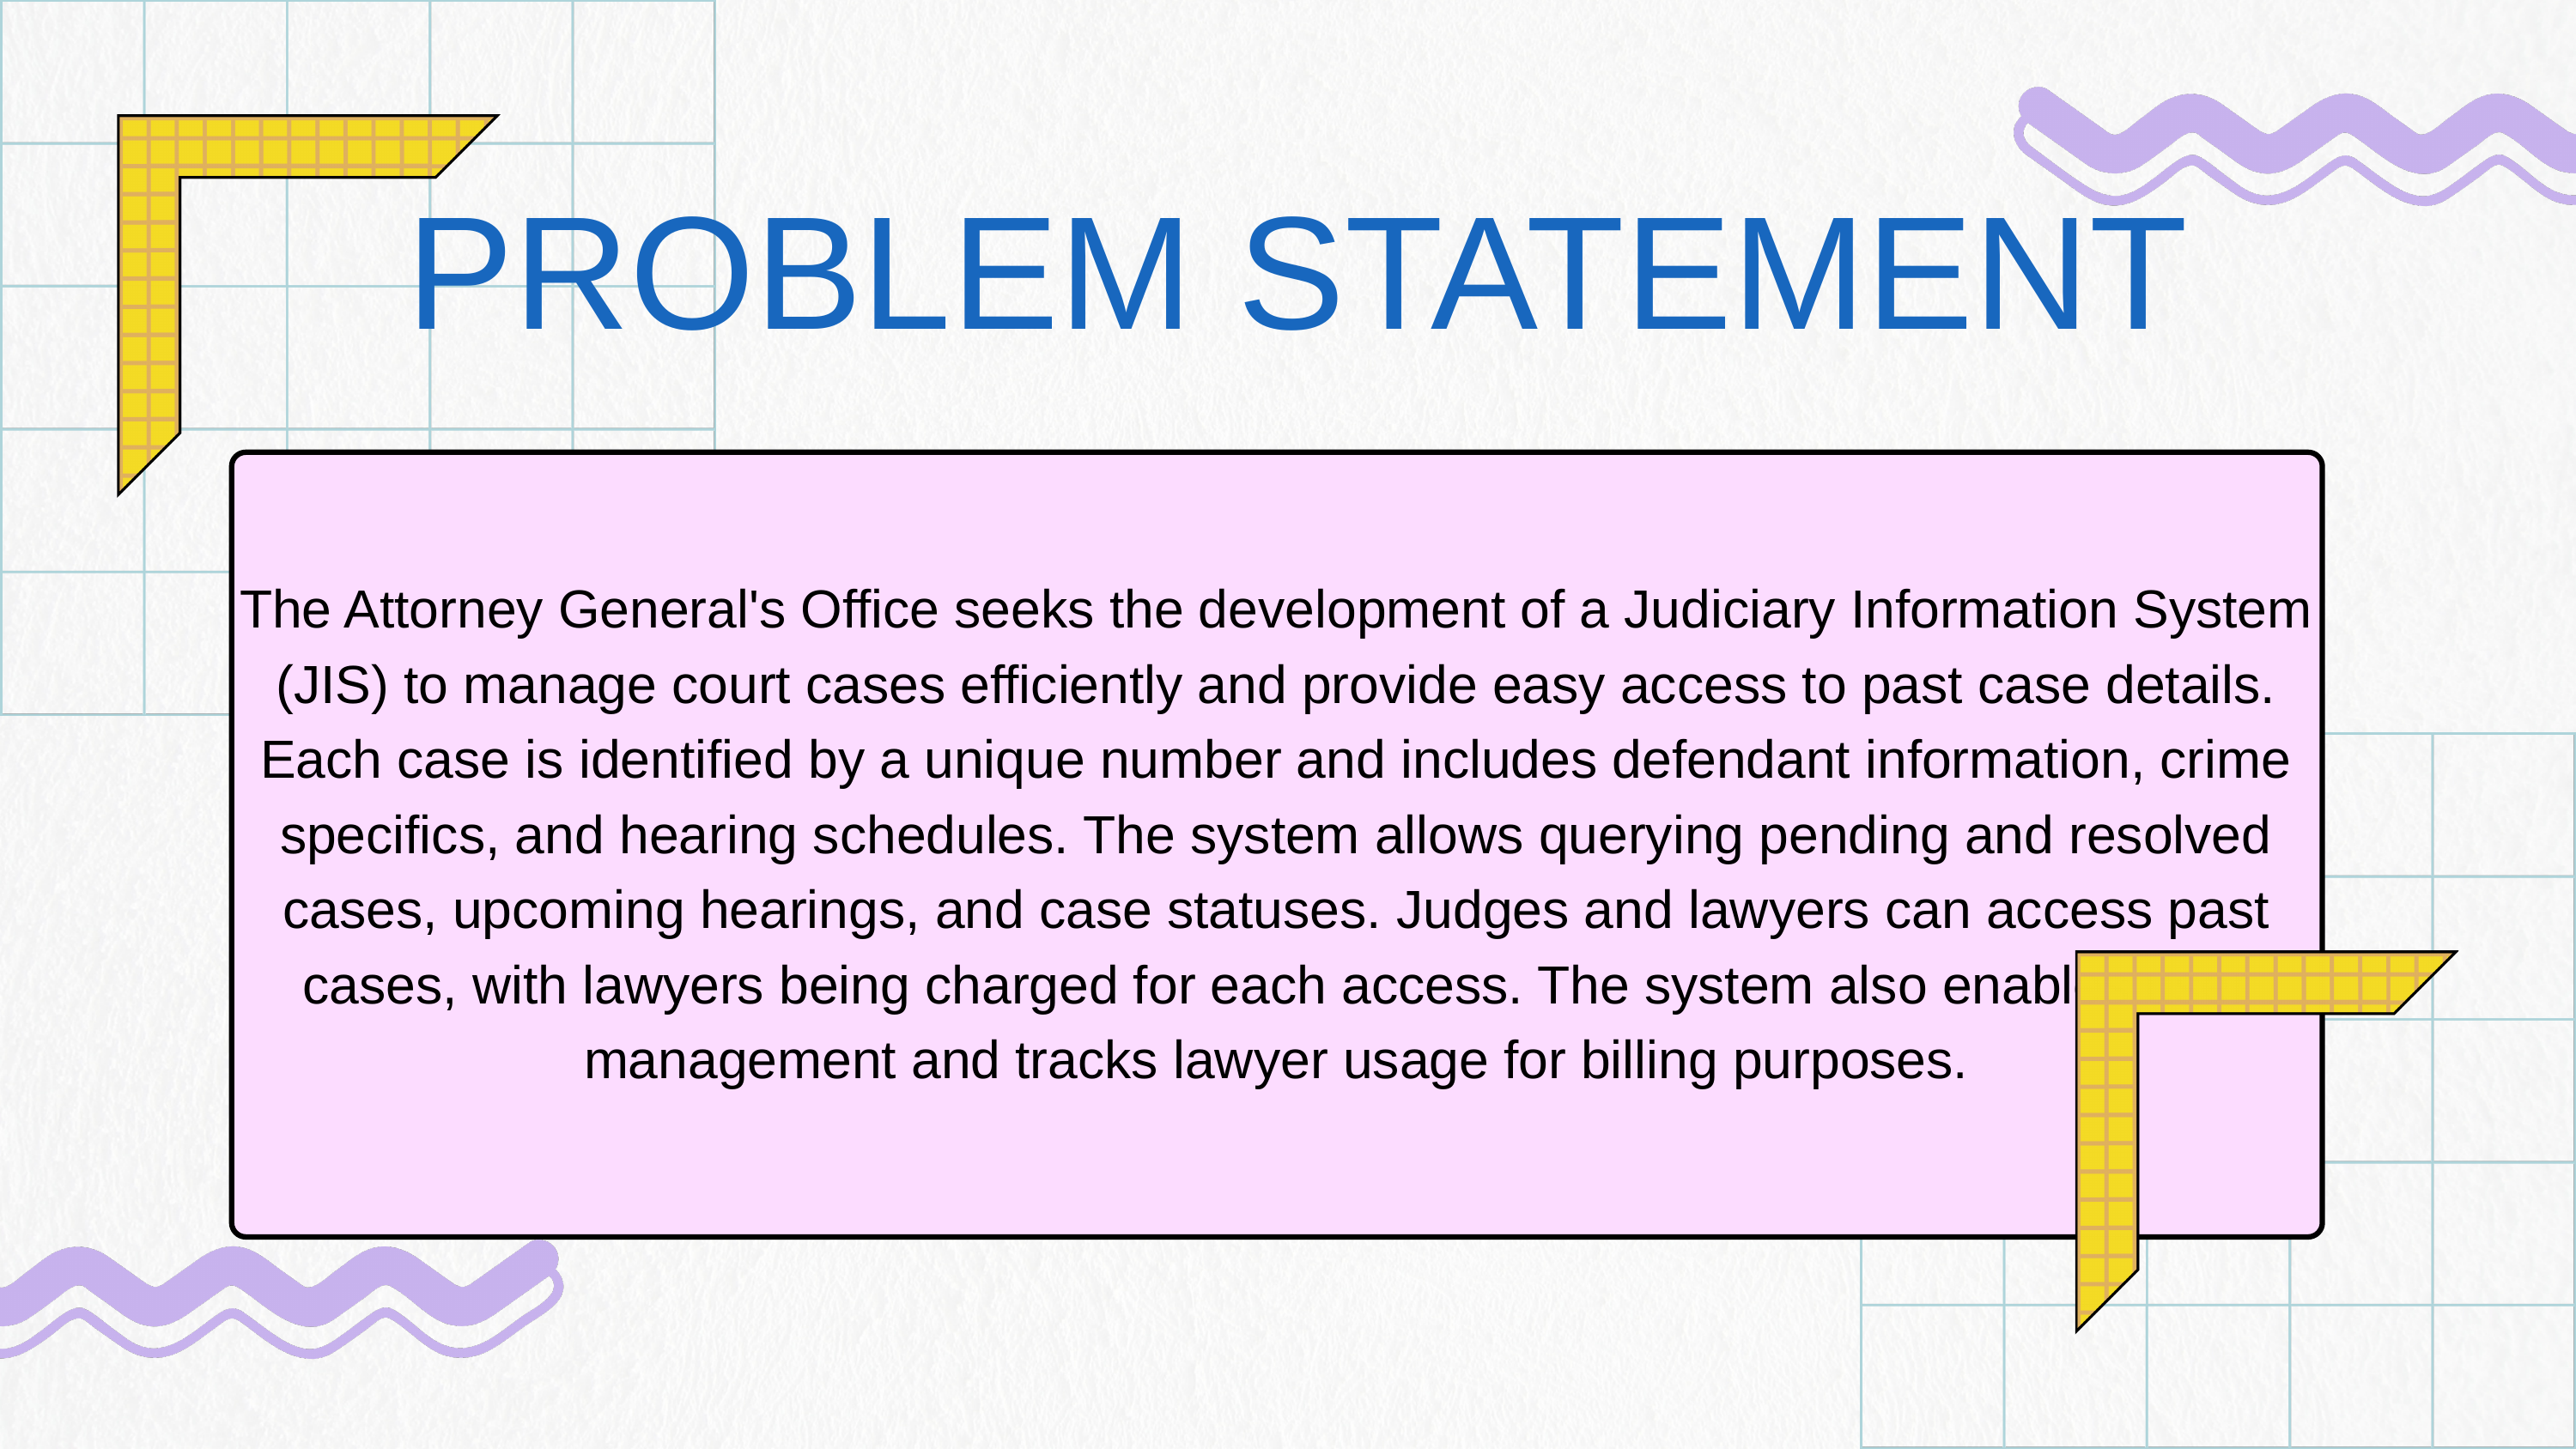

PROBLEM STATEMENT

The Attorney General's Office seeks the development of a Judiciary Information System (JIS) to manage court cases efficiently and provide easy access to past case details. Each case is identified by a unique number and includes defendant information, crime specifics, and hearing schedules. The system allows querying pending and resolved cases, upcoming hearings, and case statuses. Judges and lawyers can access past cases, with lawyers being charged for each access. The system also enables user management and tracks lawyer usage for billing purposes.